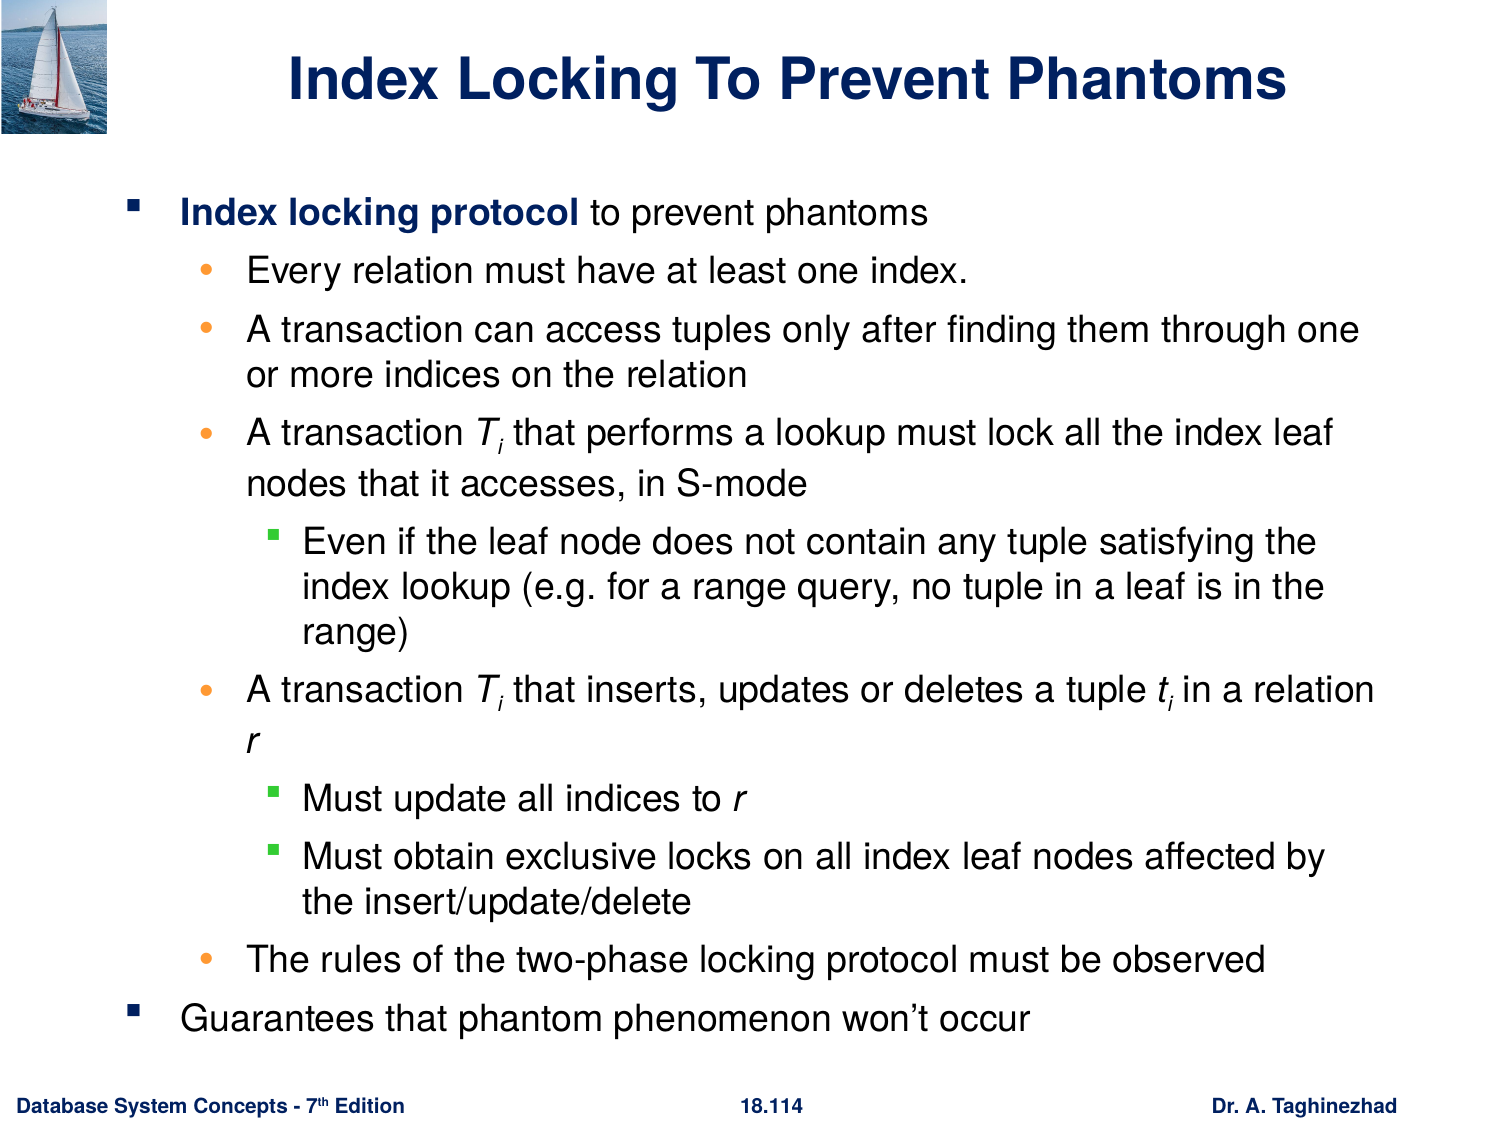

# Index Locking To Prevent Phantoms
Index locking protocol to prevent phantoms
Every relation must have at least one index.
A transaction can access tuples only after finding them through one or more indices on the relation
A transaction Ti that performs a lookup must lock all the index leaf nodes that it accesses, in S-mode
Even if the leaf node does not contain any tuple satisfying the index lookup (e.g. for a range query, no tuple in a leaf is in the range)
A transaction Ti that inserts, updates or deletes a tuple ti in a relation r
Must update all indices to r
Must obtain exclusive locks on all index leaf nodes affected by the insert/update/delete
The rules of the two-phase locking protocol must be observed
Guarantees that phantom phenomenon won’t occur